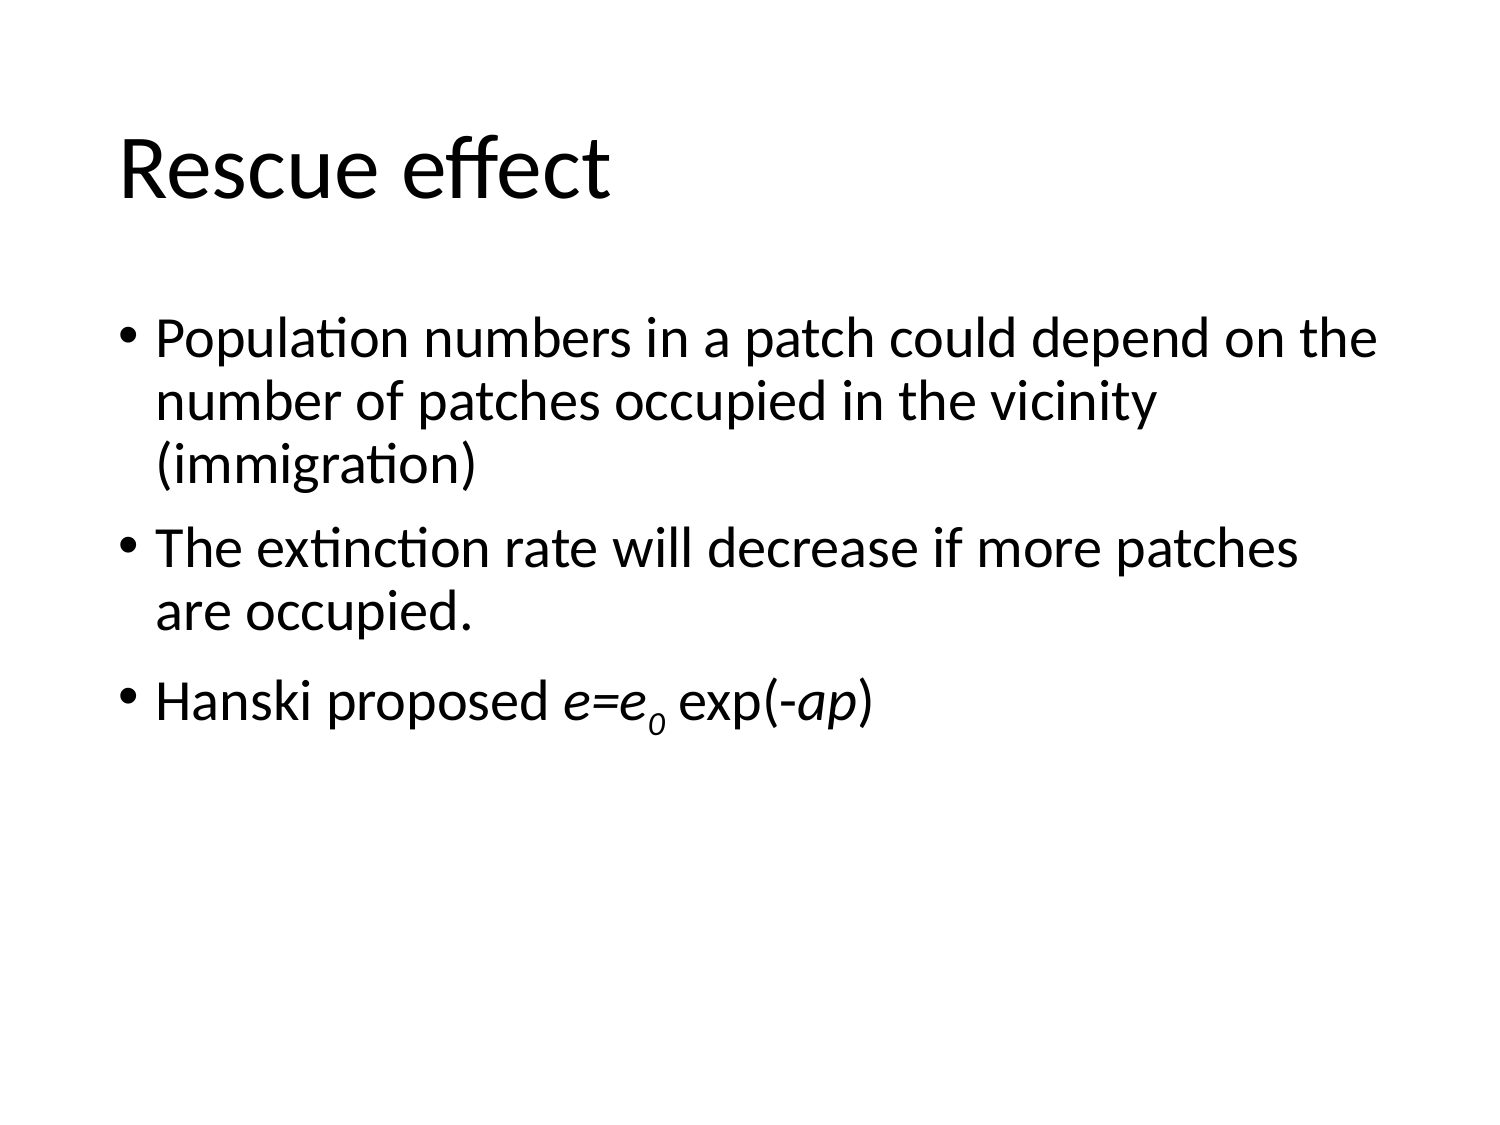

# Rescue effect
Population numbers in a patch could depend on the number of patches occupied in the vicinity (immigration)
The extinction rate will decrease if more patches are occupied.
Hanski proposed e=e0 exp(-ap)